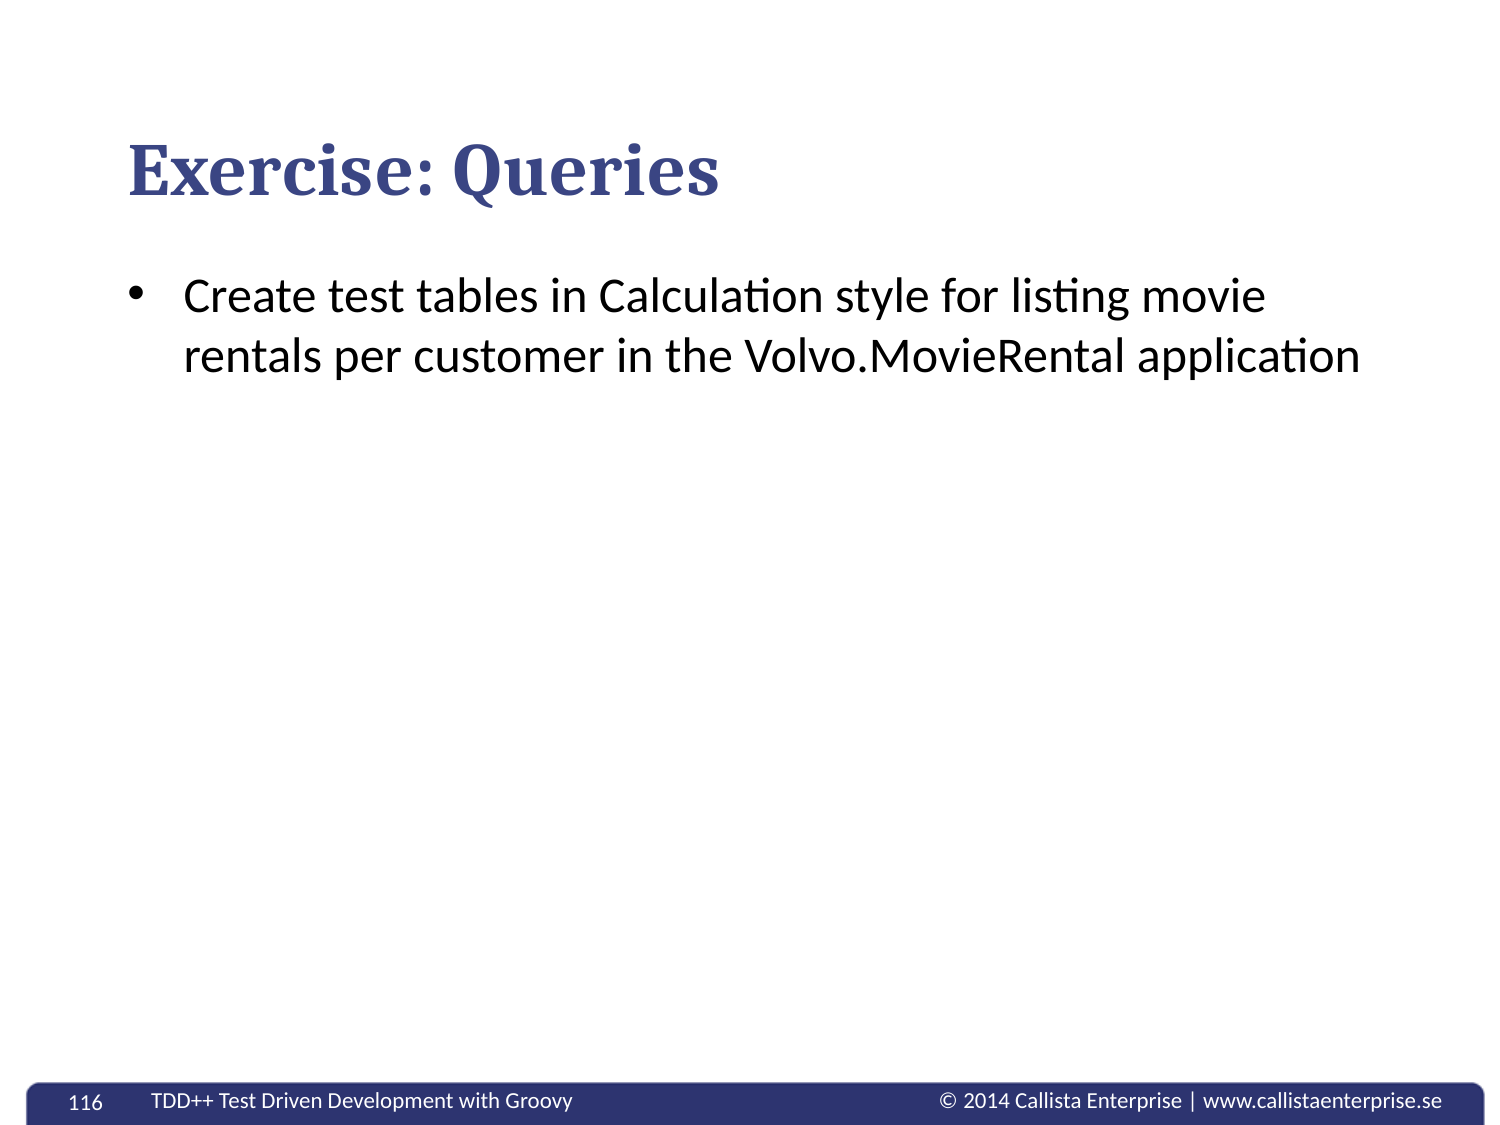

# Exercise: Queries
Create test tables in Calculation style for listing movie rentals per customer in the Volvo.MovieRental application